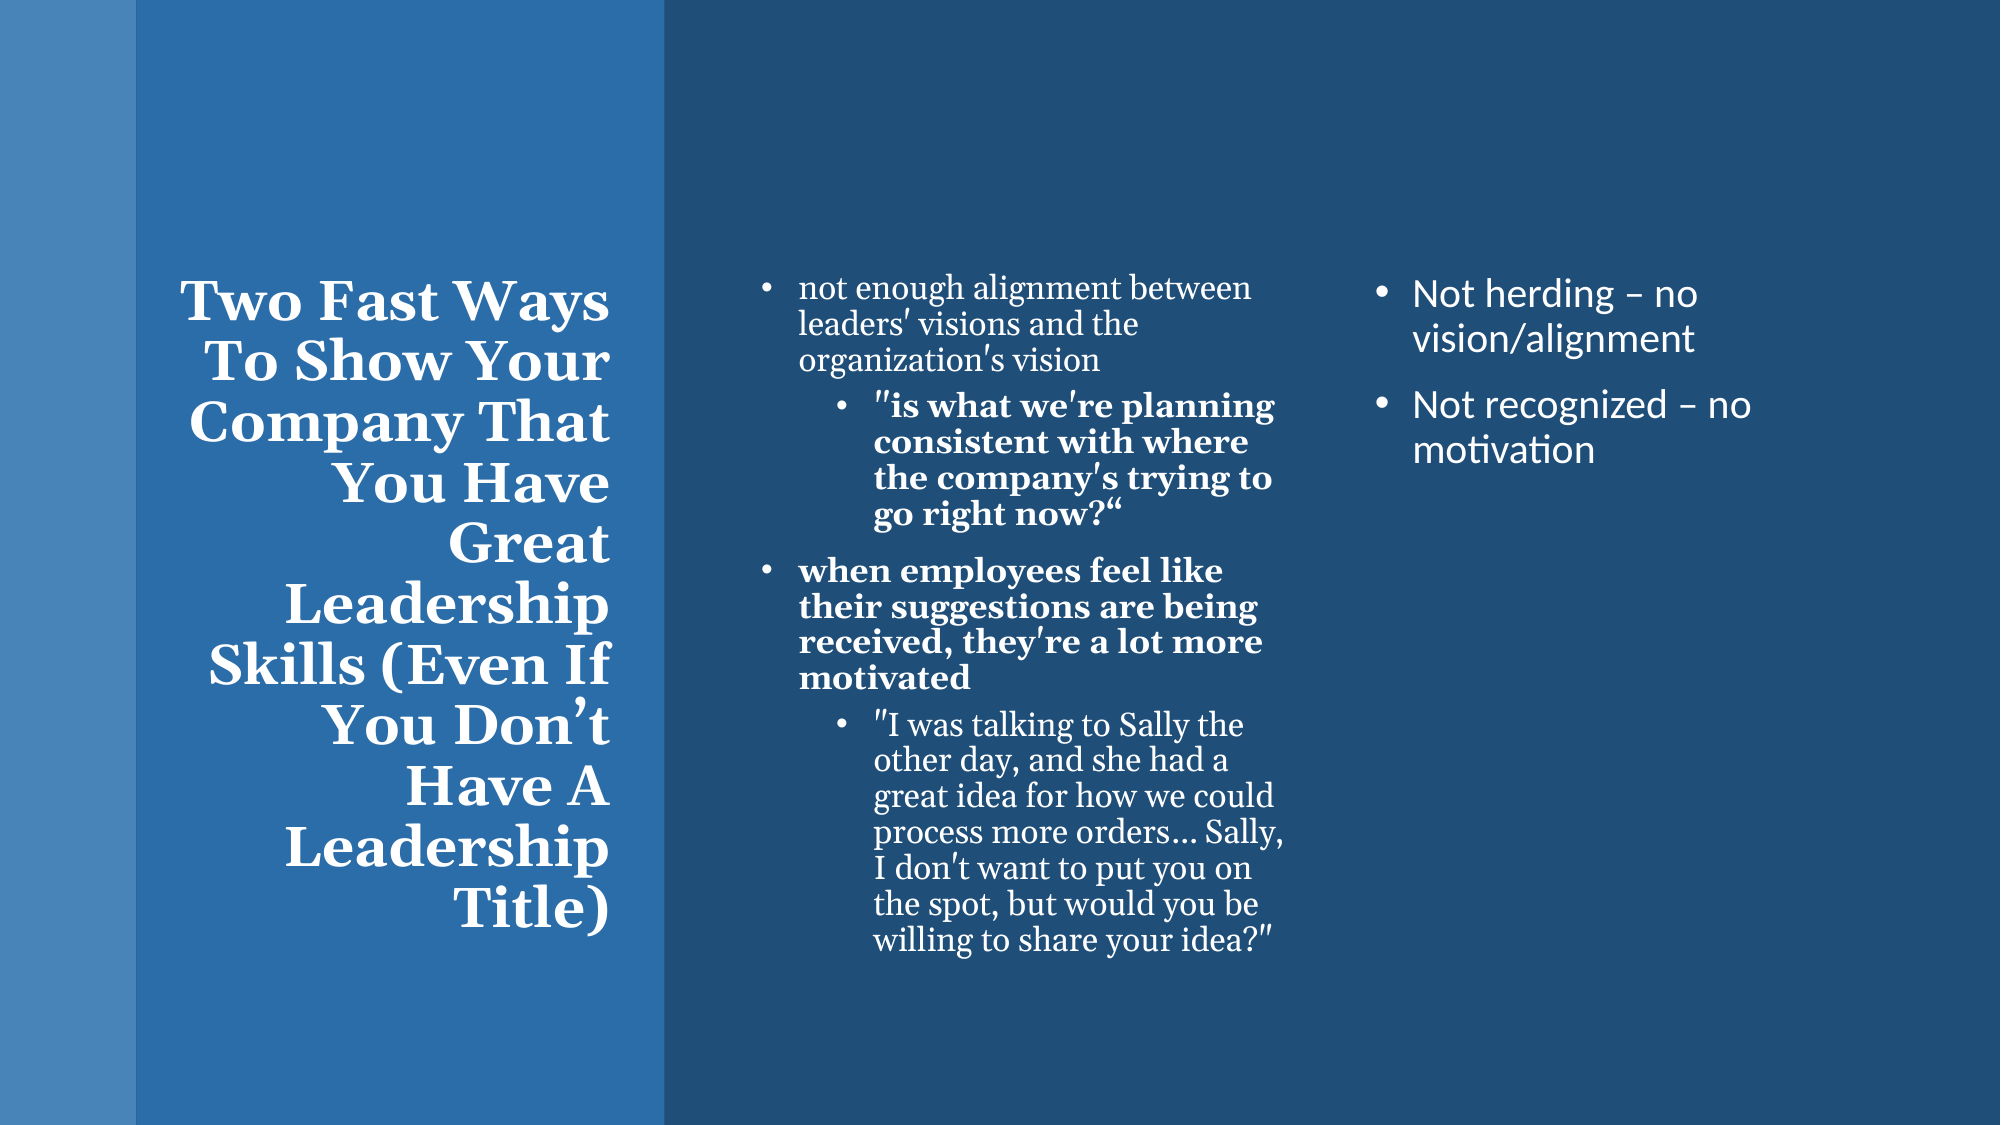

# Two Fast Ways To Show Your Company That You Have Great Leadership Skills (Even If You Don’t Have A Leadership Title)
not enough alignment between leaders' visions and the organization's vision
"is what we're planning consistent with where the company's trying to go right now?“
when employees feel like their suggestions are being received, they're a lot more motivated
"I was talking to Sally the other day, and she had a great idea for how we could process more orders… Sally, I don't want to put you on the spot, but would you be willing to share your idea?"
Not herding – no vision/alignment
Not recognized – no motivation